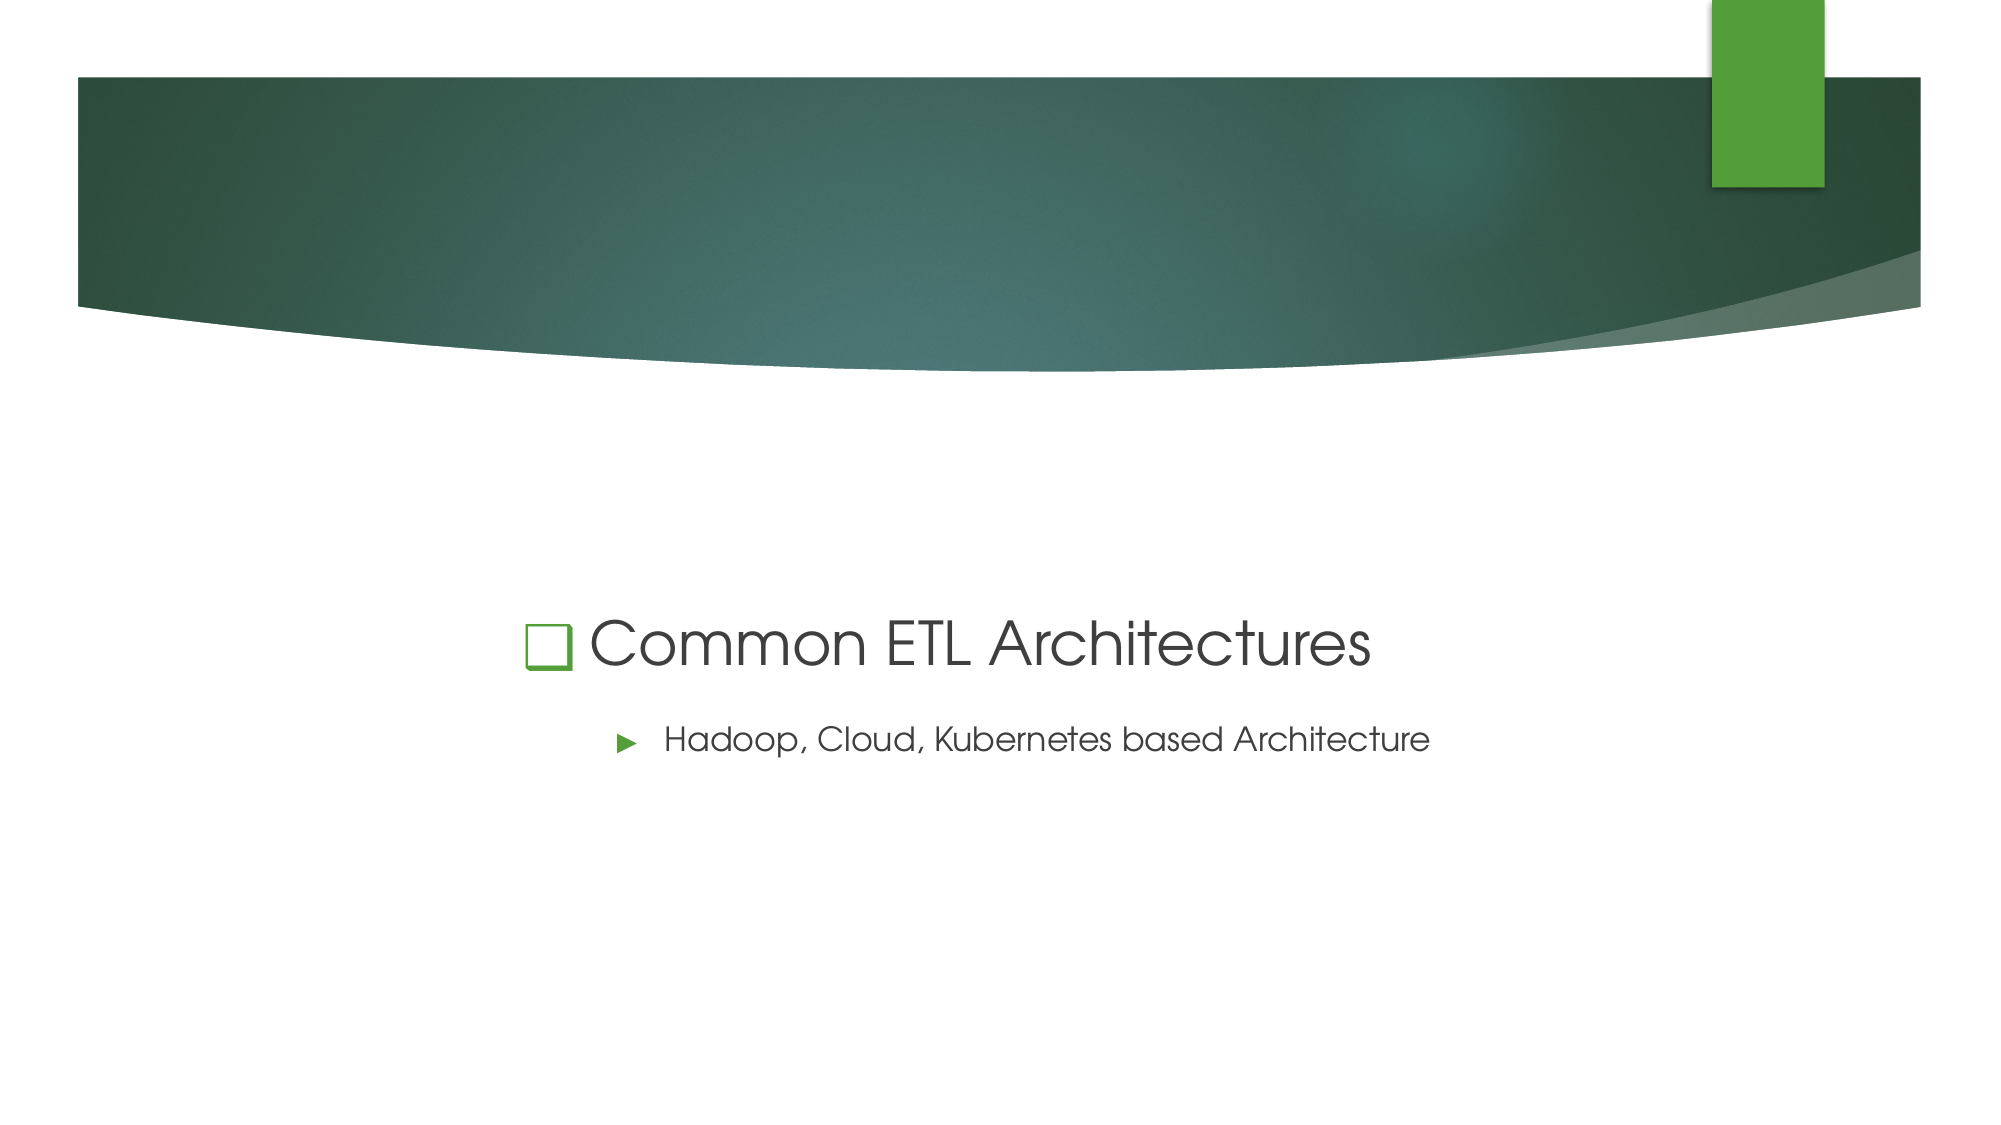

Common ETL Architectures
Hadoop, Cloud, Kubernetes based Architecture